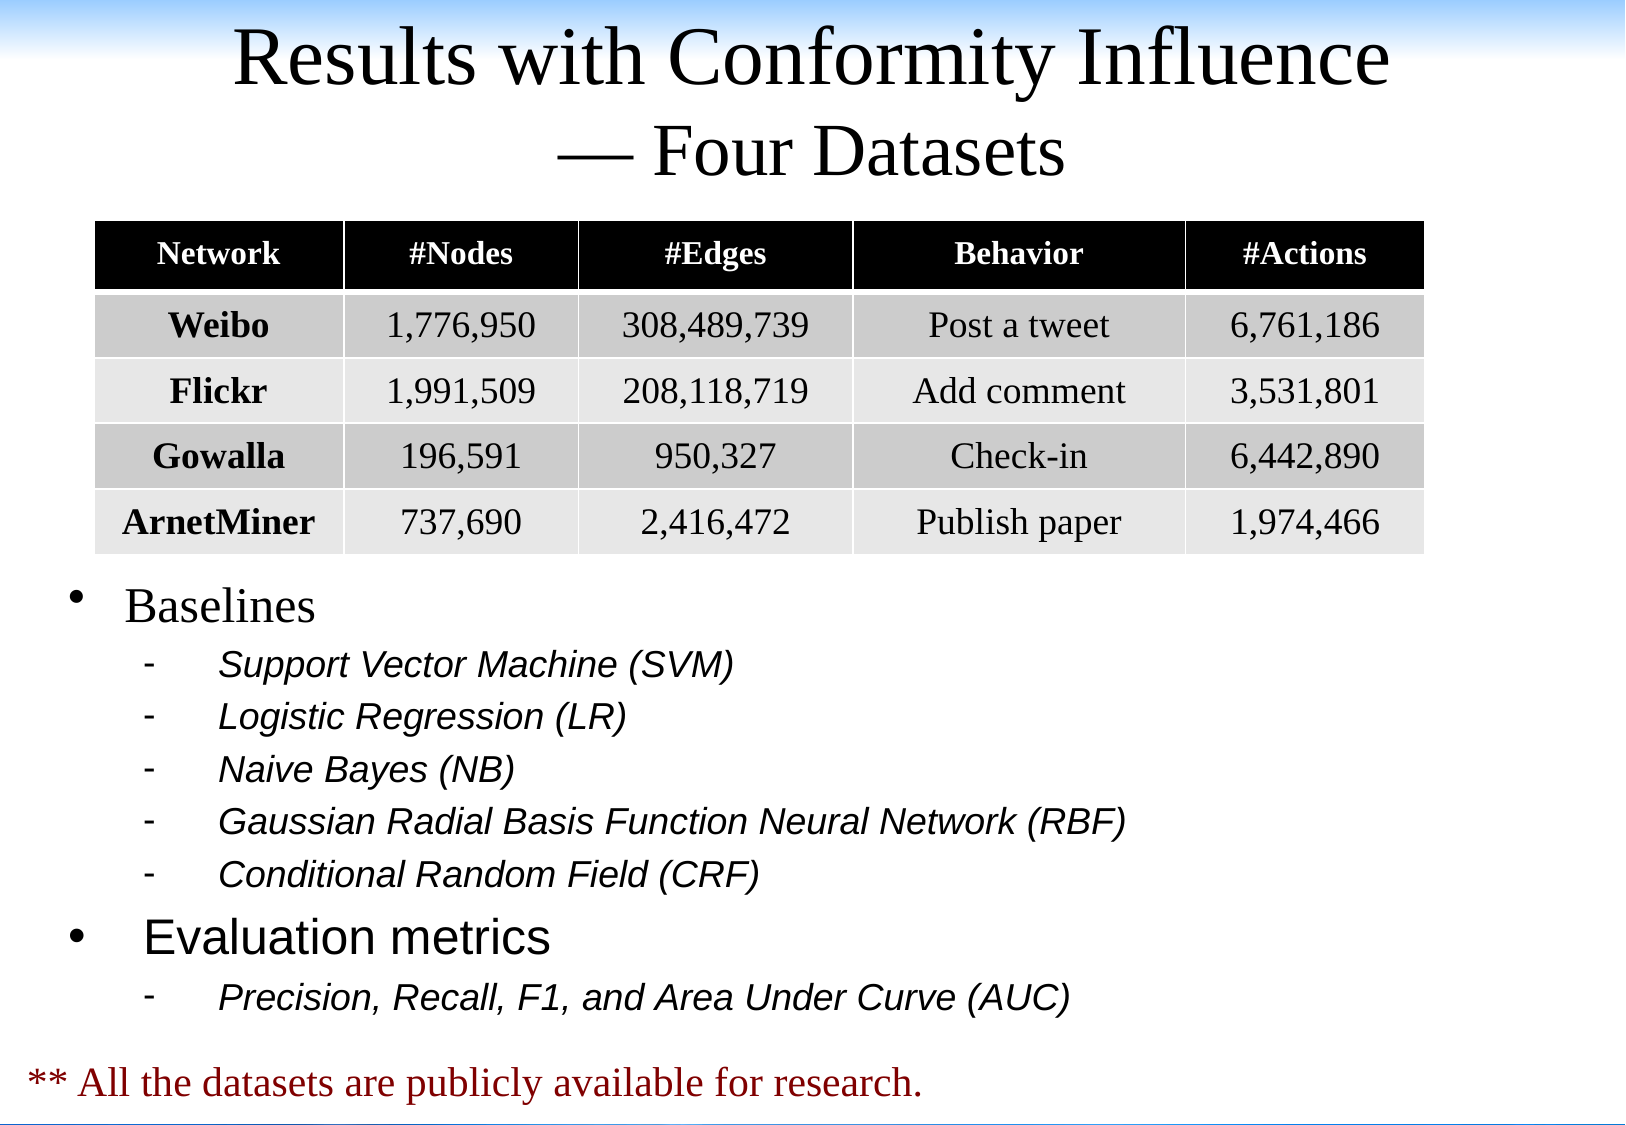

# Results with Conformity Influence — Four Datasets

Baselines
Support Vector Machine (SVM)
Logistic Regression (LR)
Naive Bayes (NB)
Gaussian Radial Basis Function Neural Network (RBF)
Conditional Random Field (CRF)
Evaluation metrics
Precision, Recall, F1, and Area Under Curve (AUC)

| Network | #Nodes | #Edges | Behavior | #Actions |
| --- | --- | --- | --- | --- |
| Weibo | 1,776,950 | 308,489,739 | Post a tweet | 6,761,186 |
| Flickr | 1,991,509 | 208,118,719 | Add comment | 3,531,801 |
| Gowalla | 196,591 | 950,327 | Check-in | 6,442,890 |
| ArnetMiner | 737,690 | 2,416,472 | Publish paper | 1,974,466 |
** All the datasets are publicly available for research.